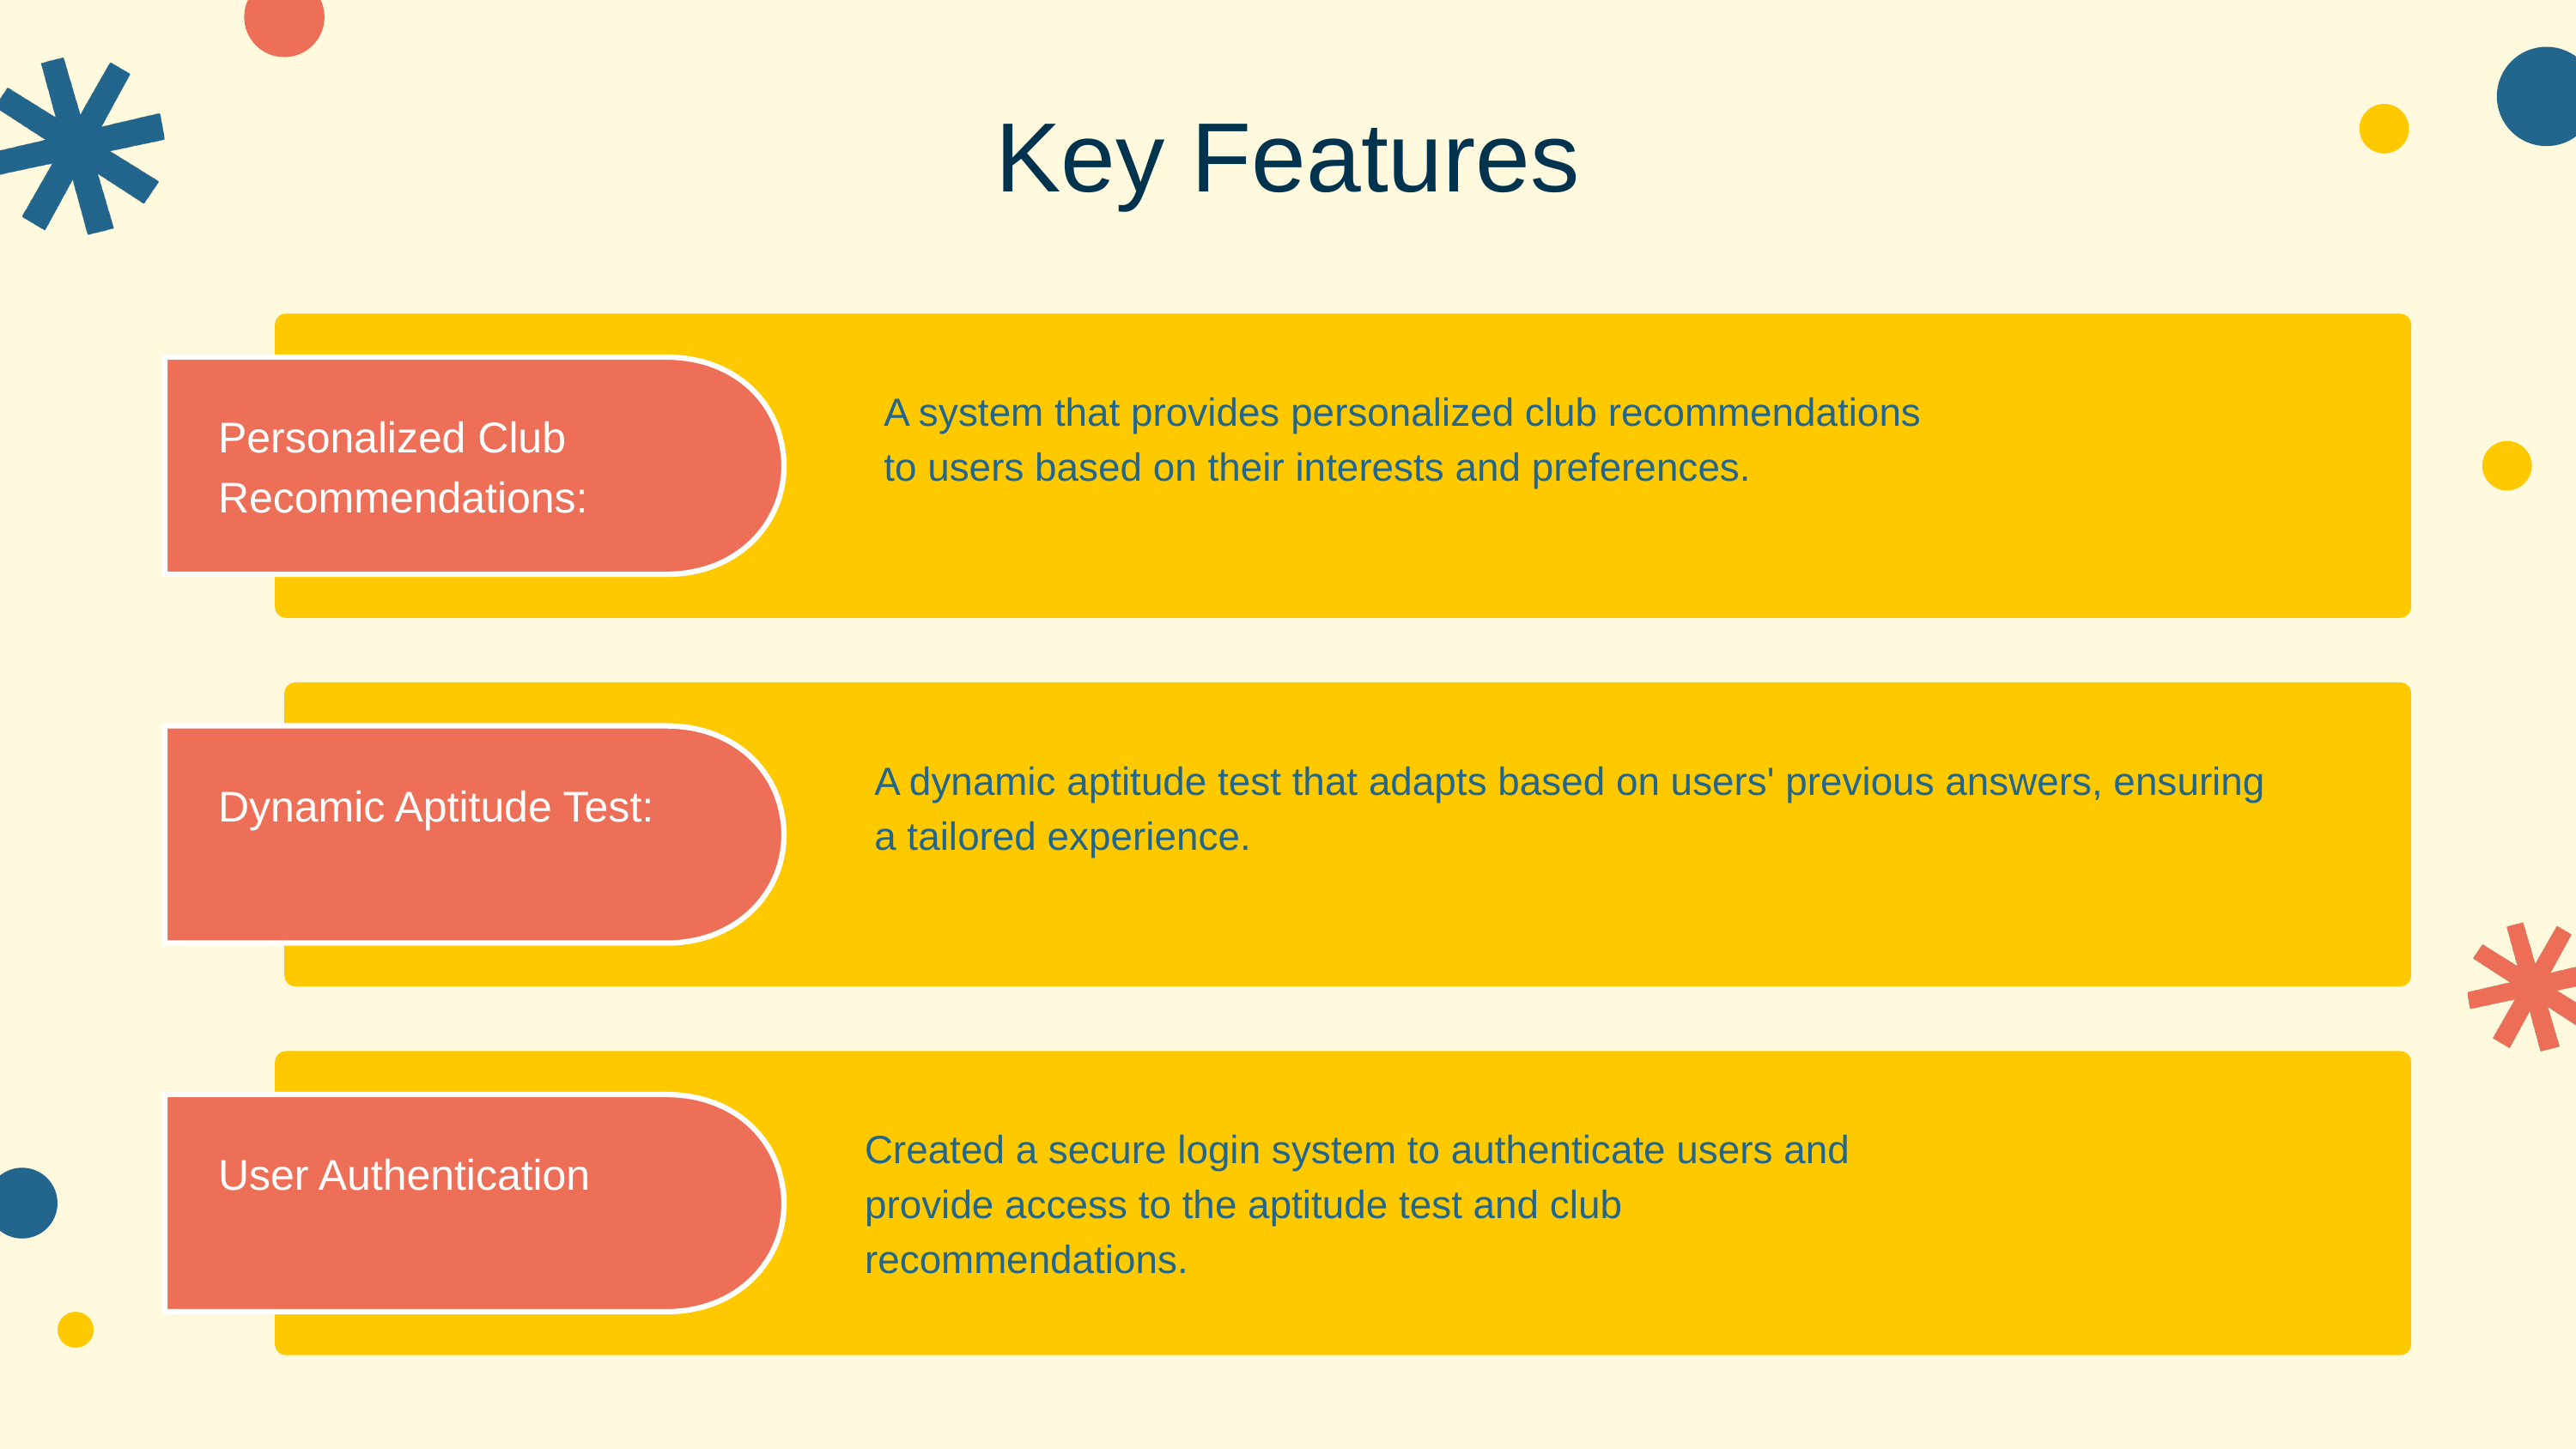

Key Features

A system that provides personalized club recommendations to users based on their interests and preferences.

Personalized Club Recommendations:

A dynamic aptitude test that adapts based on users' previous answers, ensuring a tailored experience.

Dynamic Aptitude Test:

Created a secure login system to authenticate users and provide access to the aptitude test and club recommendations.
User Authentication